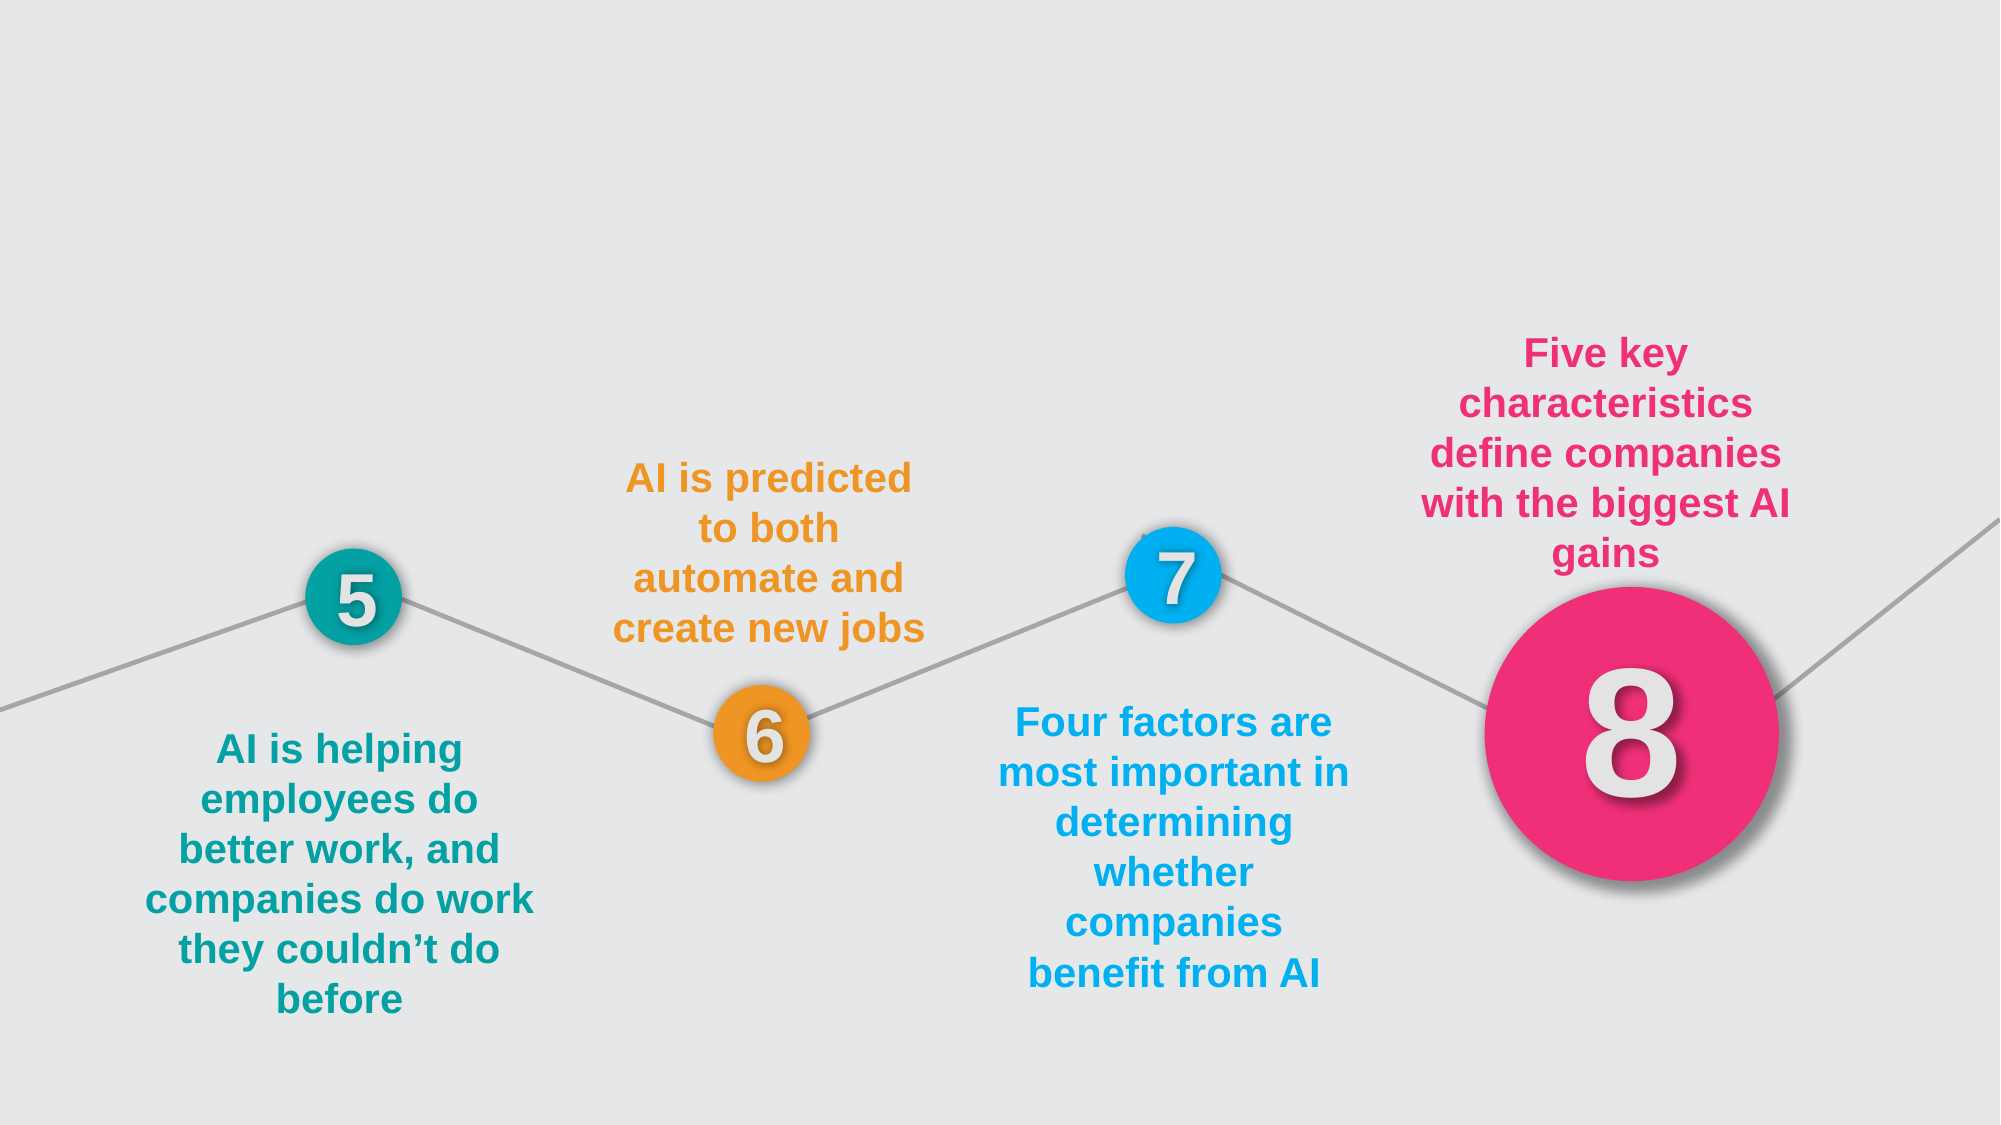

Five key characteristics define companies with the biggest AI gains
AI is predicted to both automate and create new jobs
7

5

8
6

Four factors are most important in determining whether companies benefit from AI
AI is helping employees do better work, and companies do work they couldn’t do before